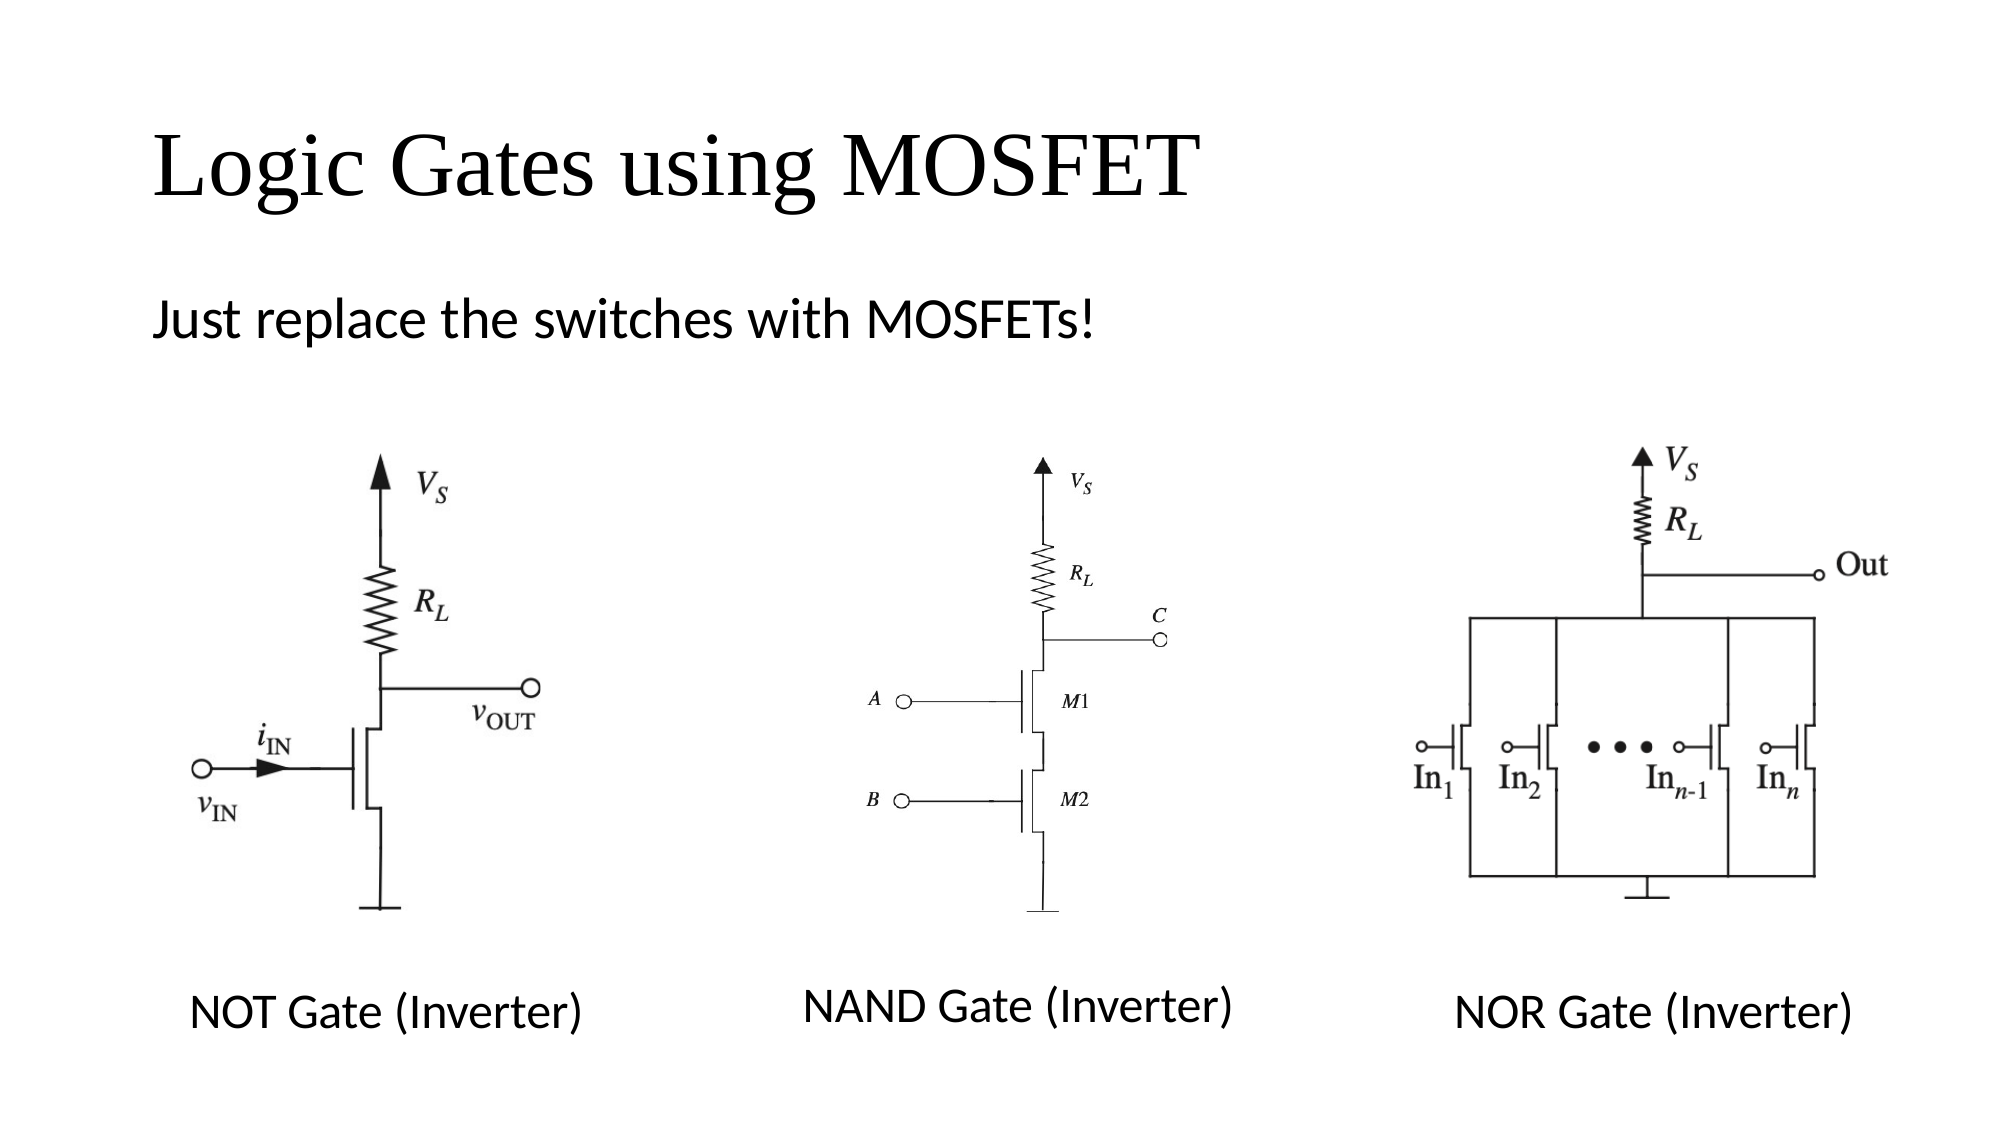

# Logic Gates using MOSFET
Just replace the switches with MOSFETs!

NAND Gate (Inverter)
NOT Gate (Inverter)
NOR Gate (Inverter)